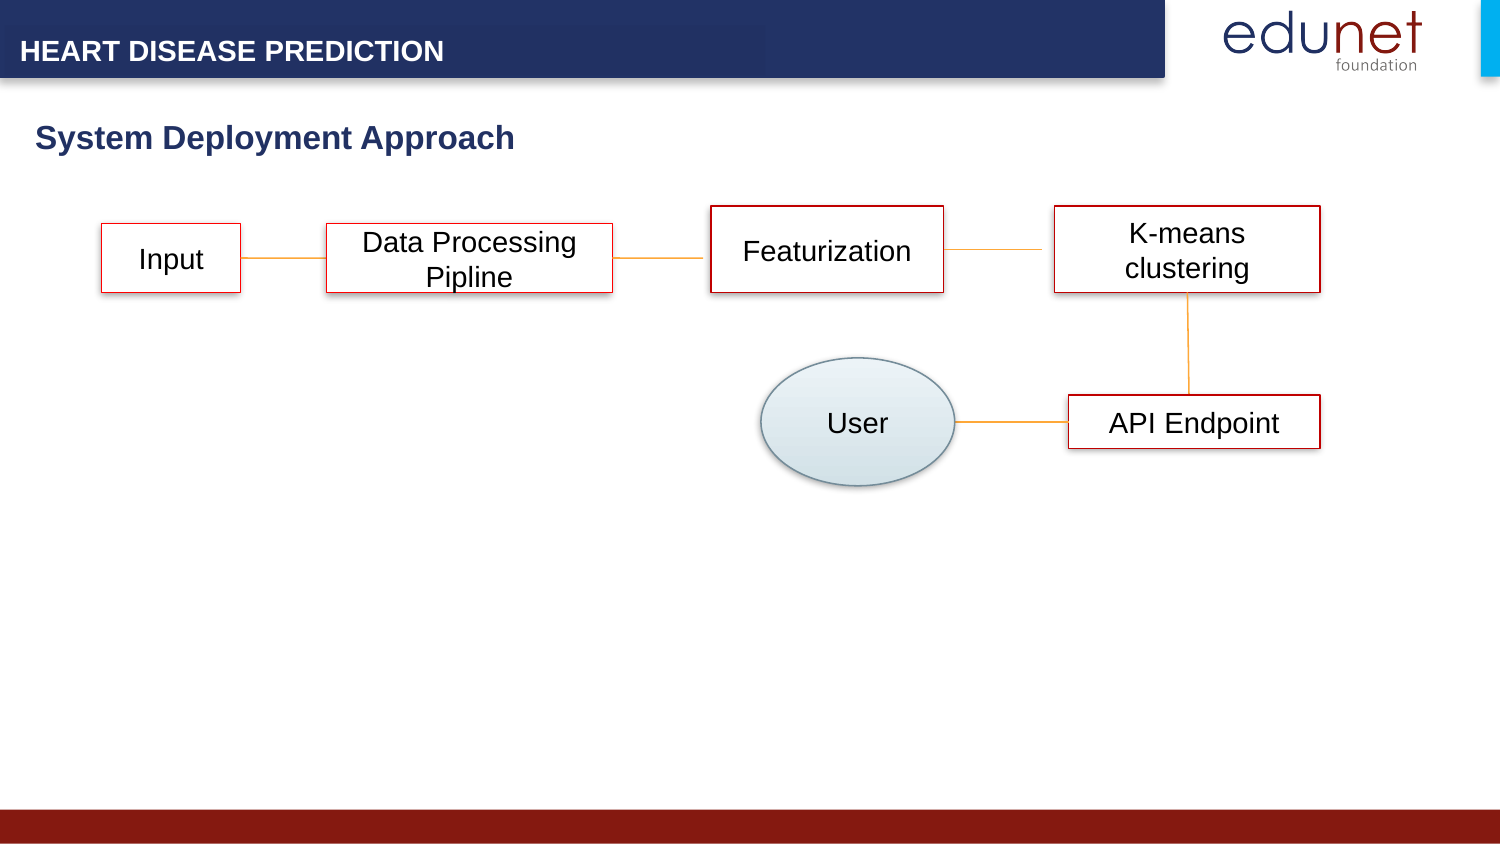

HEART DISEASE PREDICTION
System Deployment Approach
Featurization
K-means clustering
Input
Data Processing Pipline
User
API Endpoint